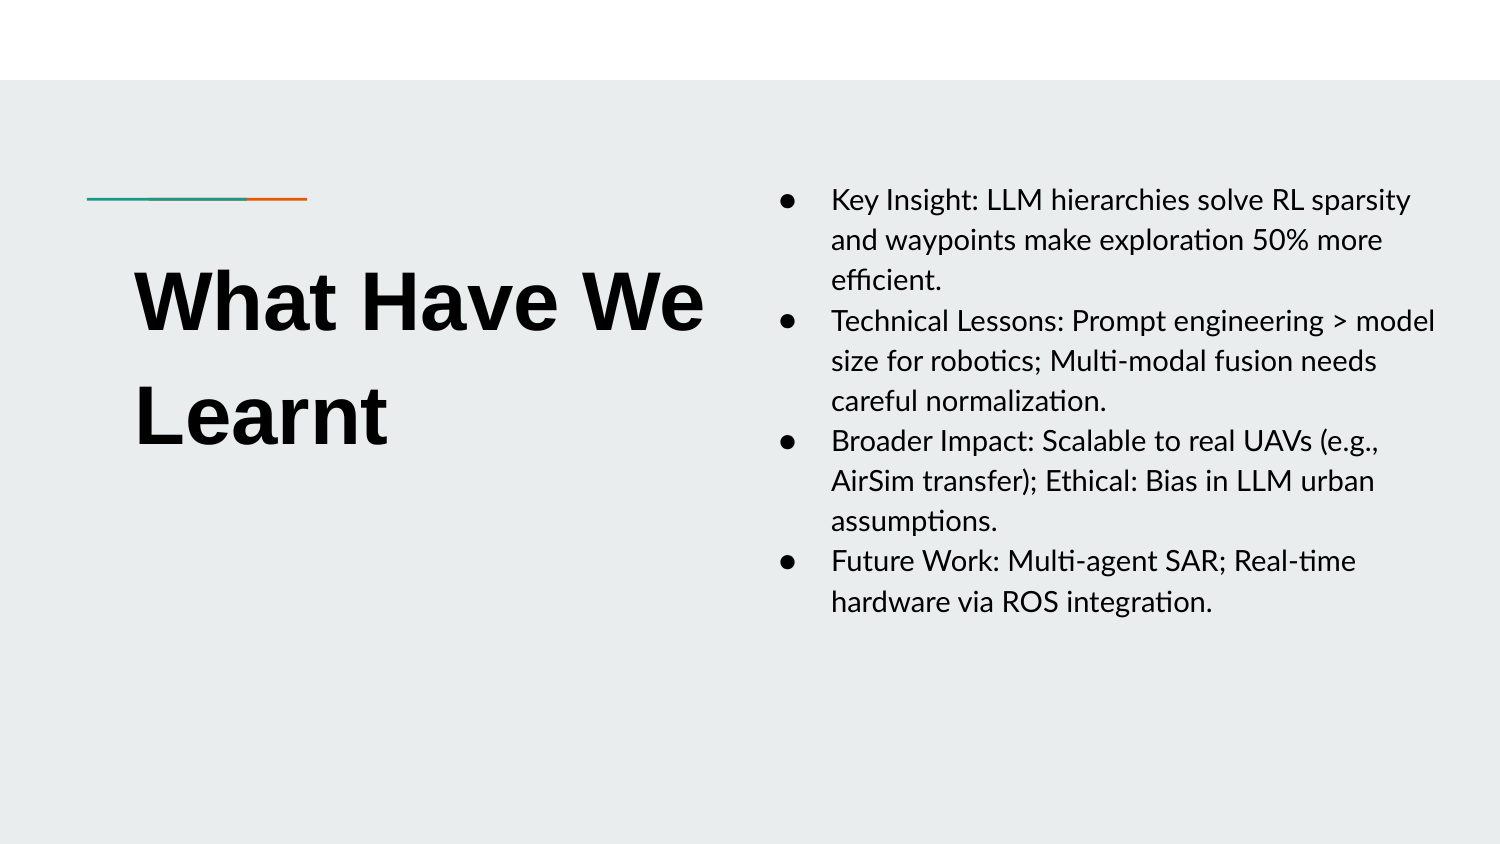

Key Insight: LLM hierarchies solve RL sparsity and waypoints make exploration 50% more efficient.
Technical Lessons: Prompt engineering > model size for robotics; Multi-modal fusion needs careful normalization.
Broader Impact: Scalable to real UAVs (e.g., AirSim transfer); Ethical: Bias in LLM urban assumptions.
Future Work: Multi-agent SAR; Real-time hardware via ROS integration.
# What Have We Learnt